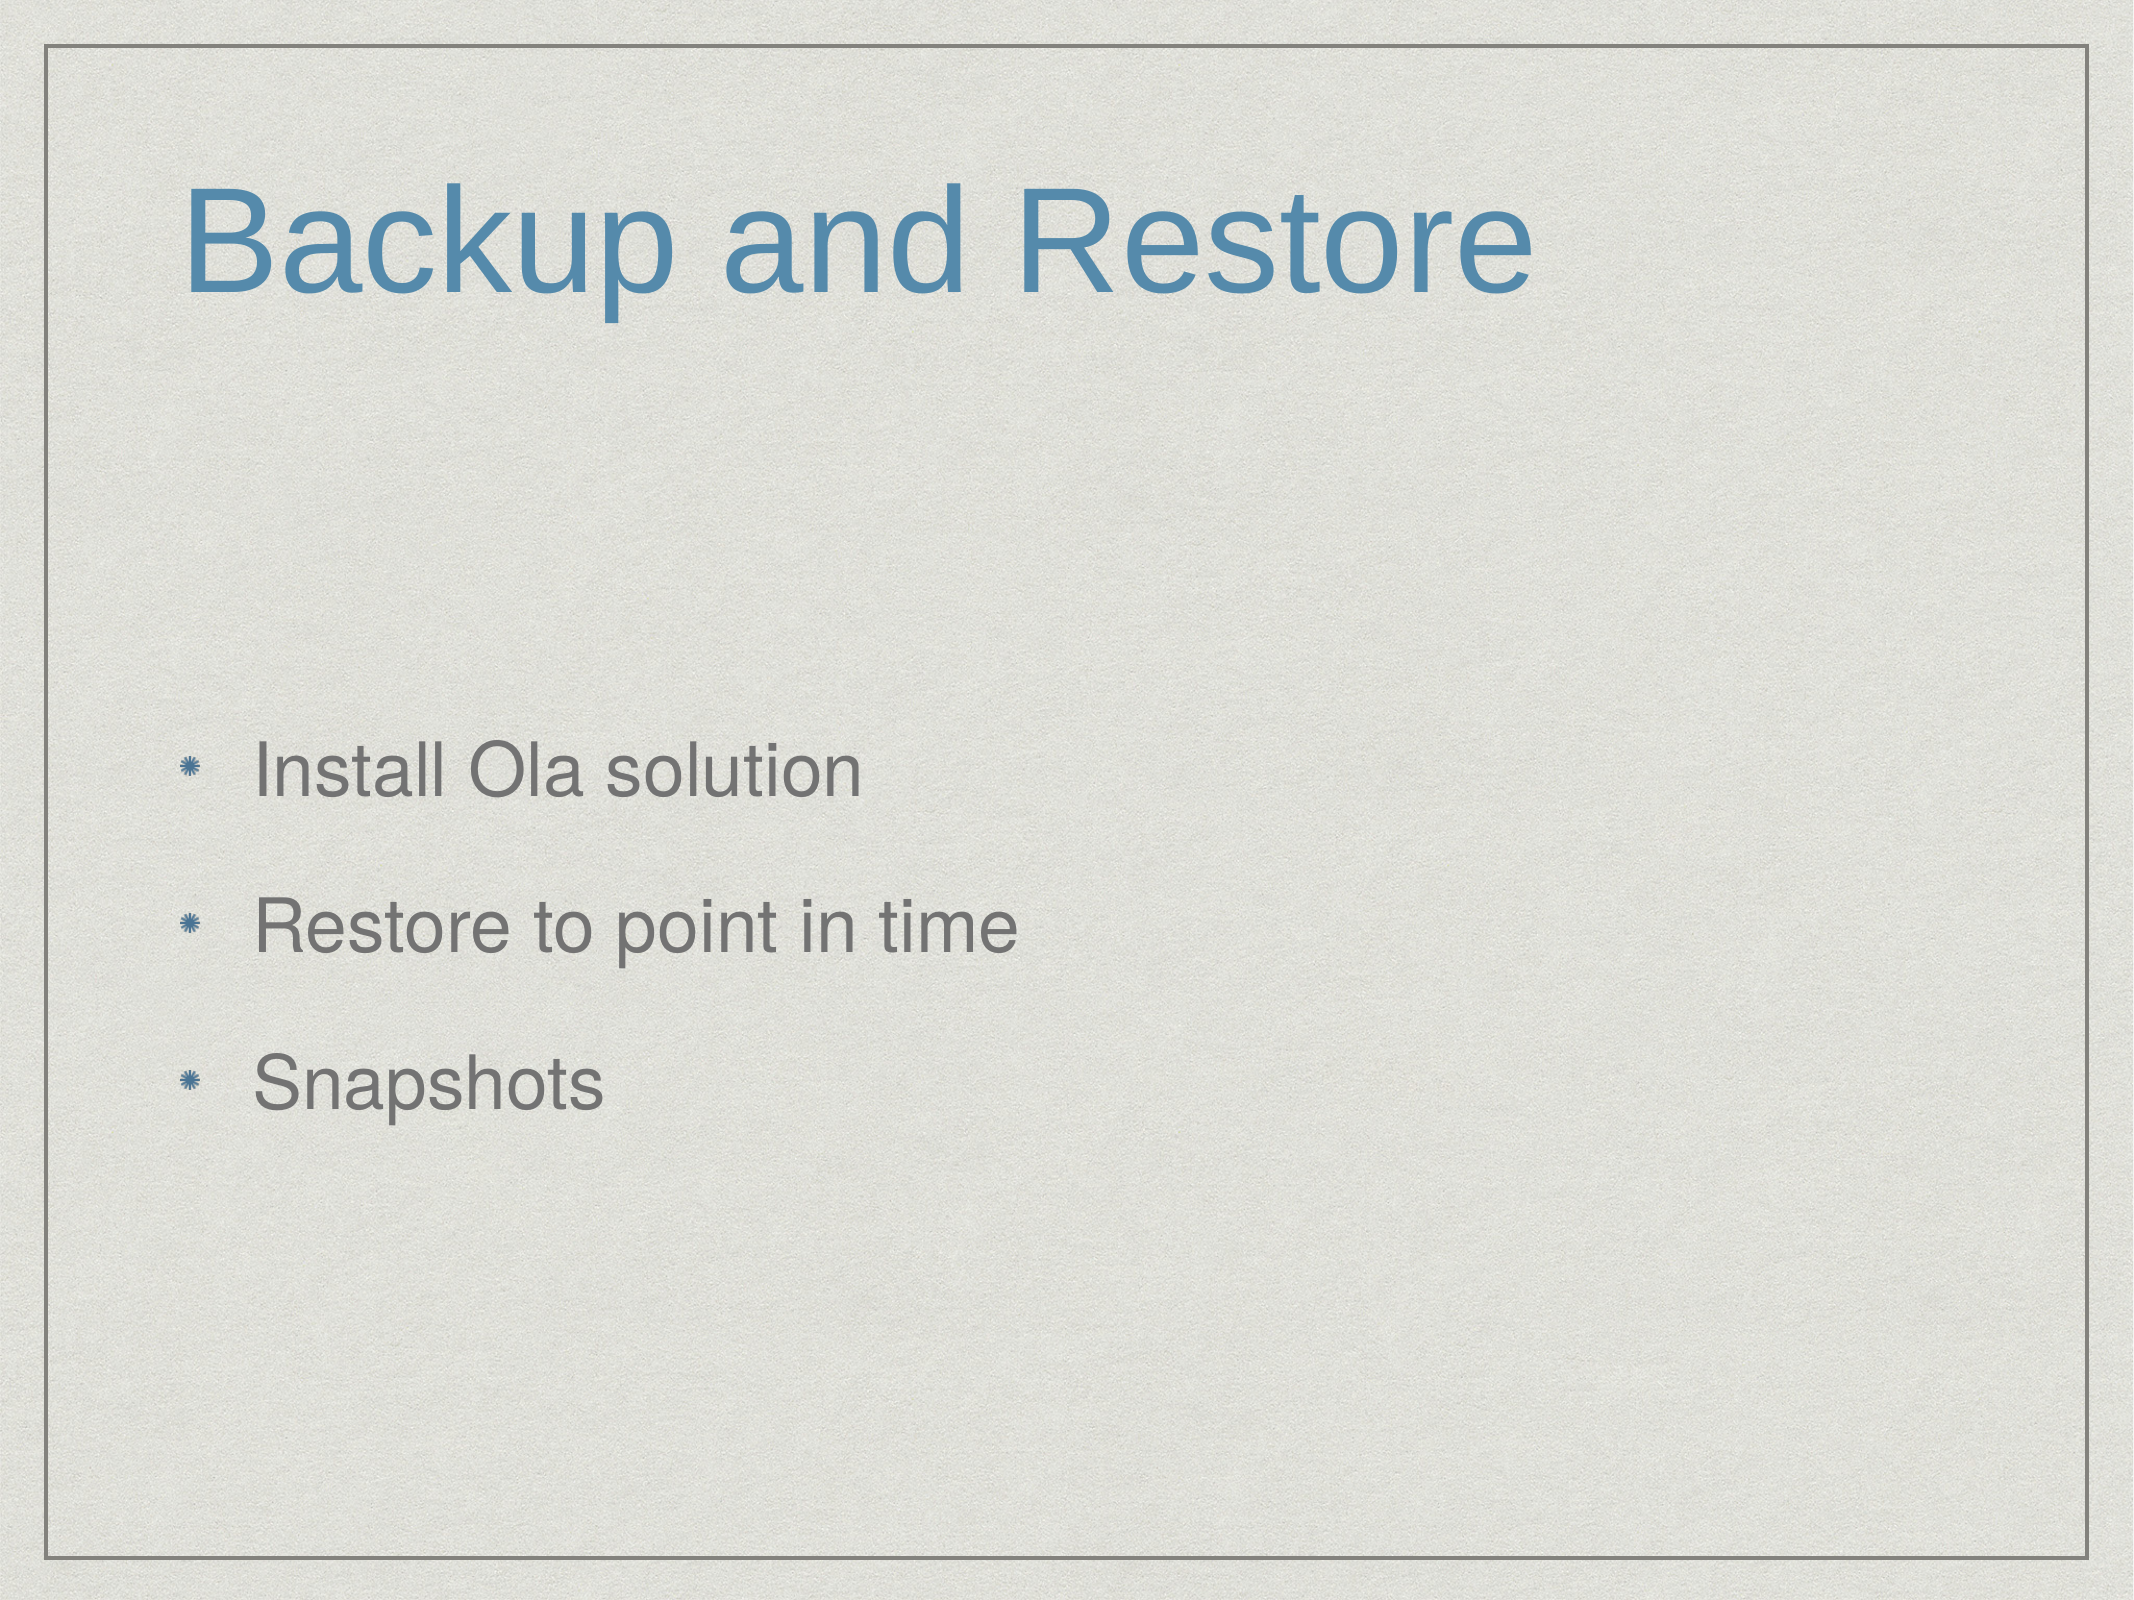

# Backup and Restore
Install Ola solution
Restore to point in time
Snapshots